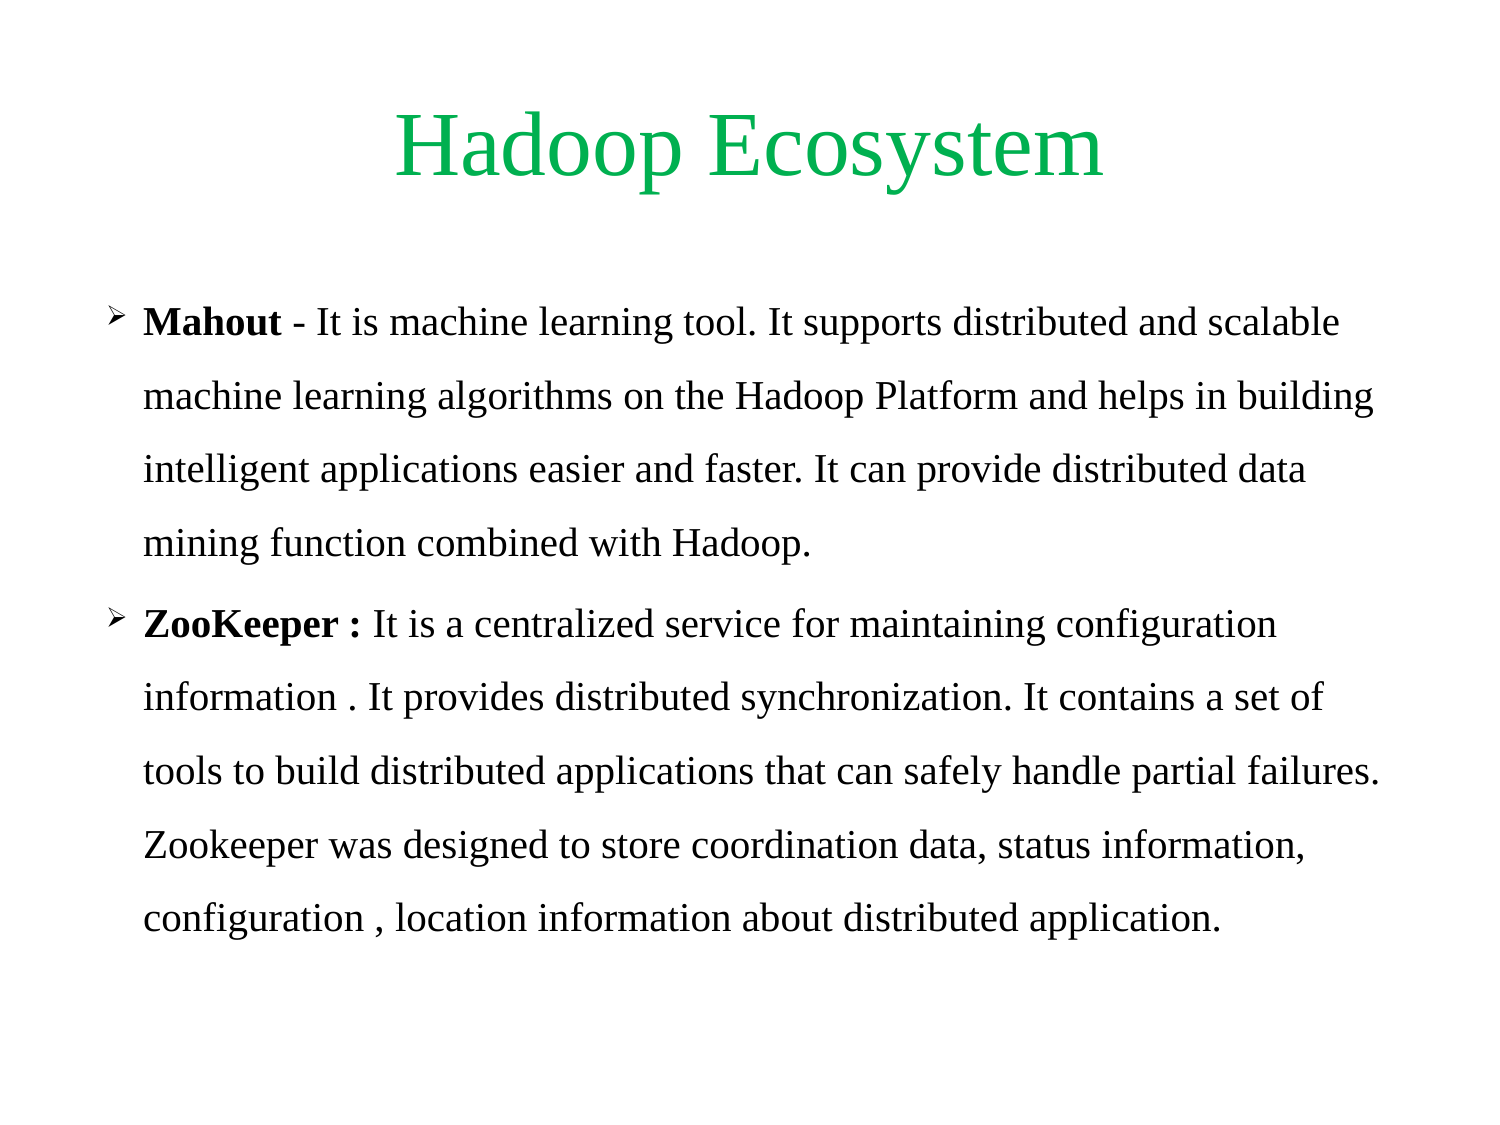

# Hadoop Ecosystem
Mahout - It is machine learning tool. It supports distributed and scalable machine learning algorithms on the Hadoop Platform and helps in building intelligent applications easier and faster. It can provide distributed data mining function combined with Hadoop.
ZooKeeper : It is a centralized service for maintaining configuration information . It provides distributed synchronization. It contains a set of tools to build distributed applications that can safely handle partial failures. Zookeeper was designed to store coordination data, status information, configuration , location information about distributed application.